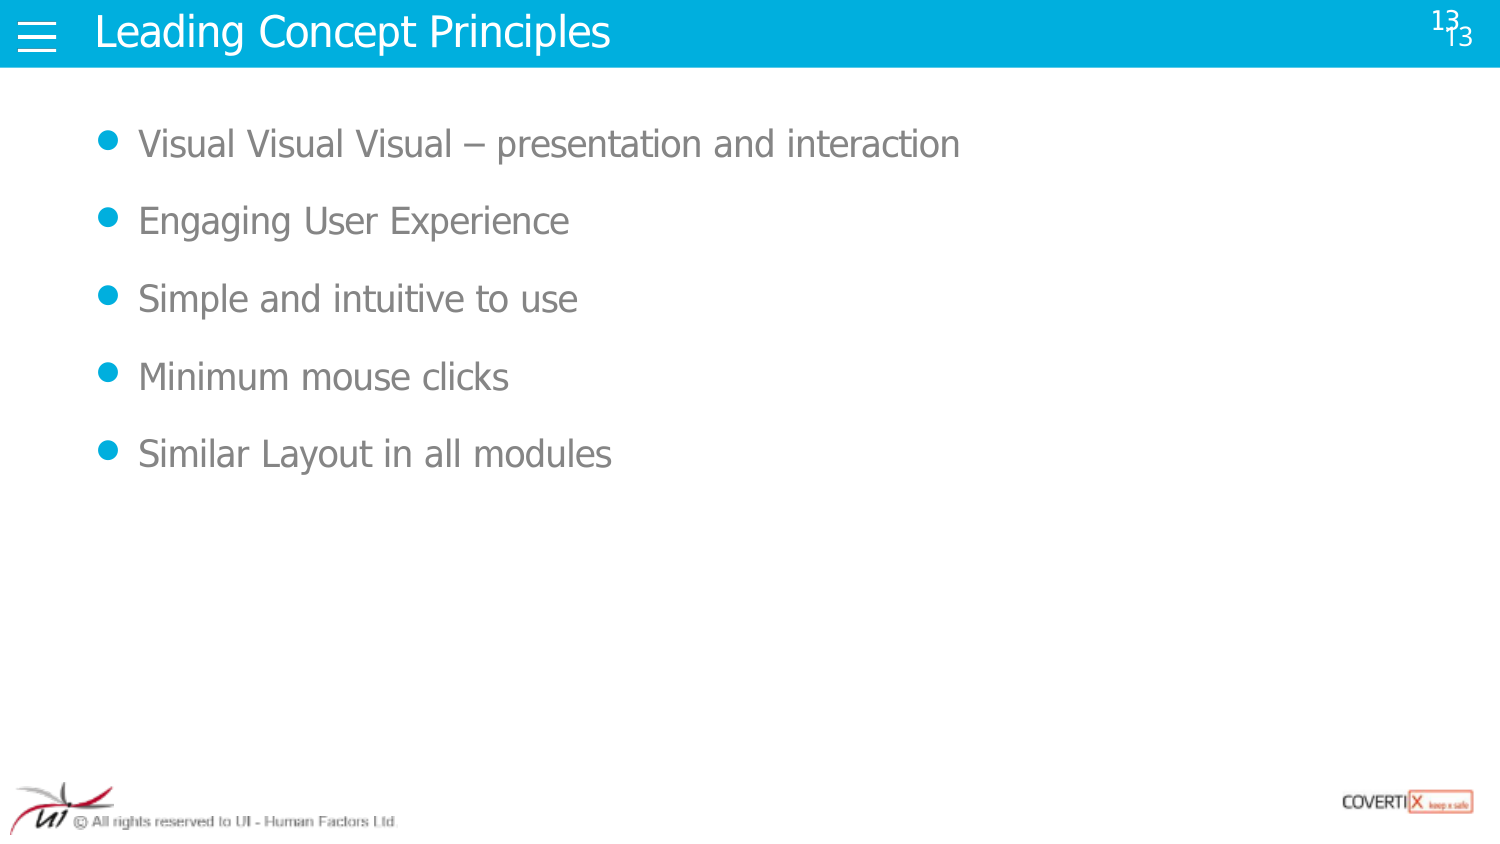

Leading Concept Principles
13
Visual Visual Visual – presentation and interaction
Engaging User Experience
Simple and intuitive to use
Minimum mouse clicks
Similar Layout in all modules